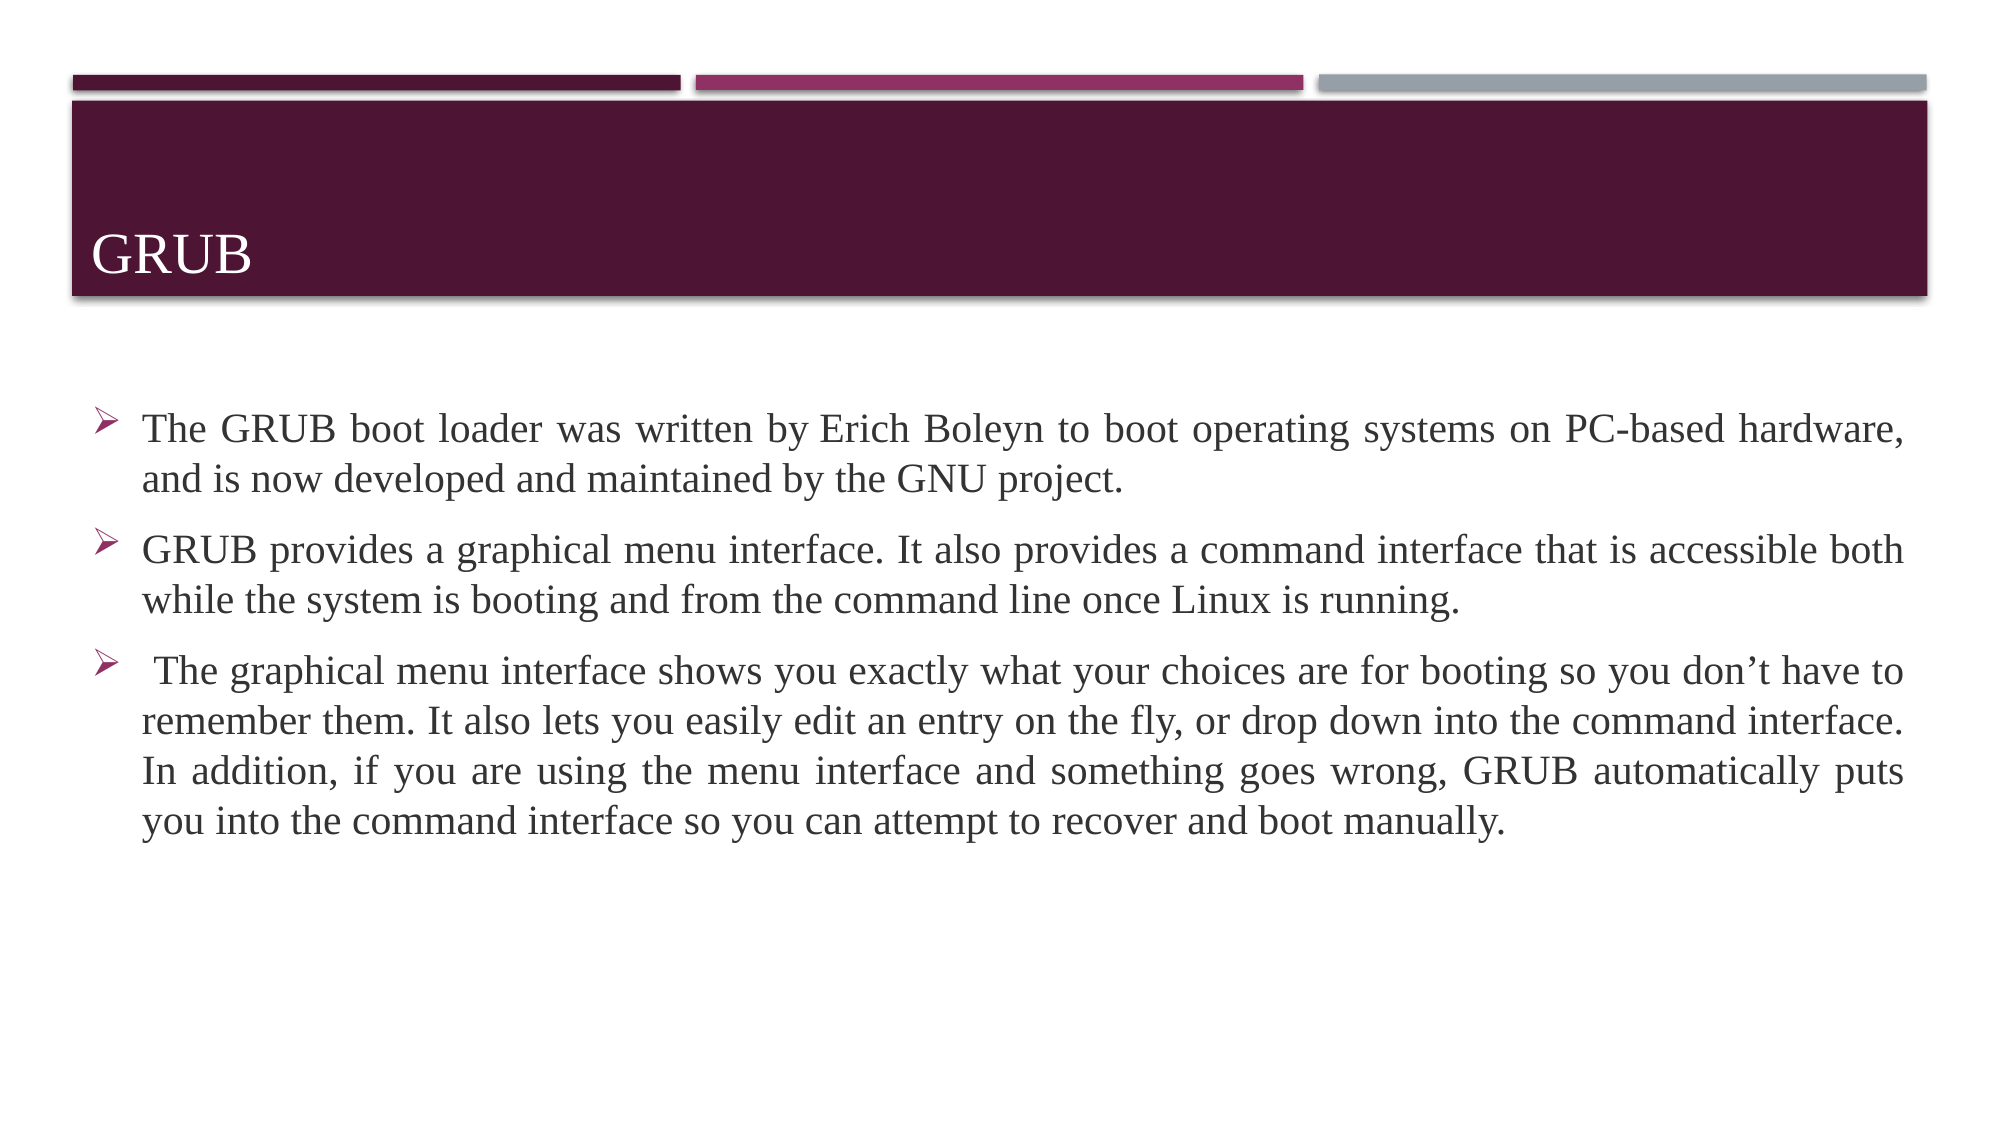

# GRUB
The GRUB boot loader was written by Erich Boleyn to boot operating systems on PC-based hardware, and is now developed and maintained by the GNU project.
GRUB provides a graphical menu interface. It also provides a command interface that is accessible both while the system is booting and from the command line once Linux is running.
 The graphical menu interface shows you exactly what your choices are for booting so you don’t have to remember them. It also lets you easily edit an entry on the fly, or drop down into the command interface. In addition, if you are using the menu interface and something goes wrong, GRUB automatically puts you into the command interface so you can attempt to recover and boot manually.